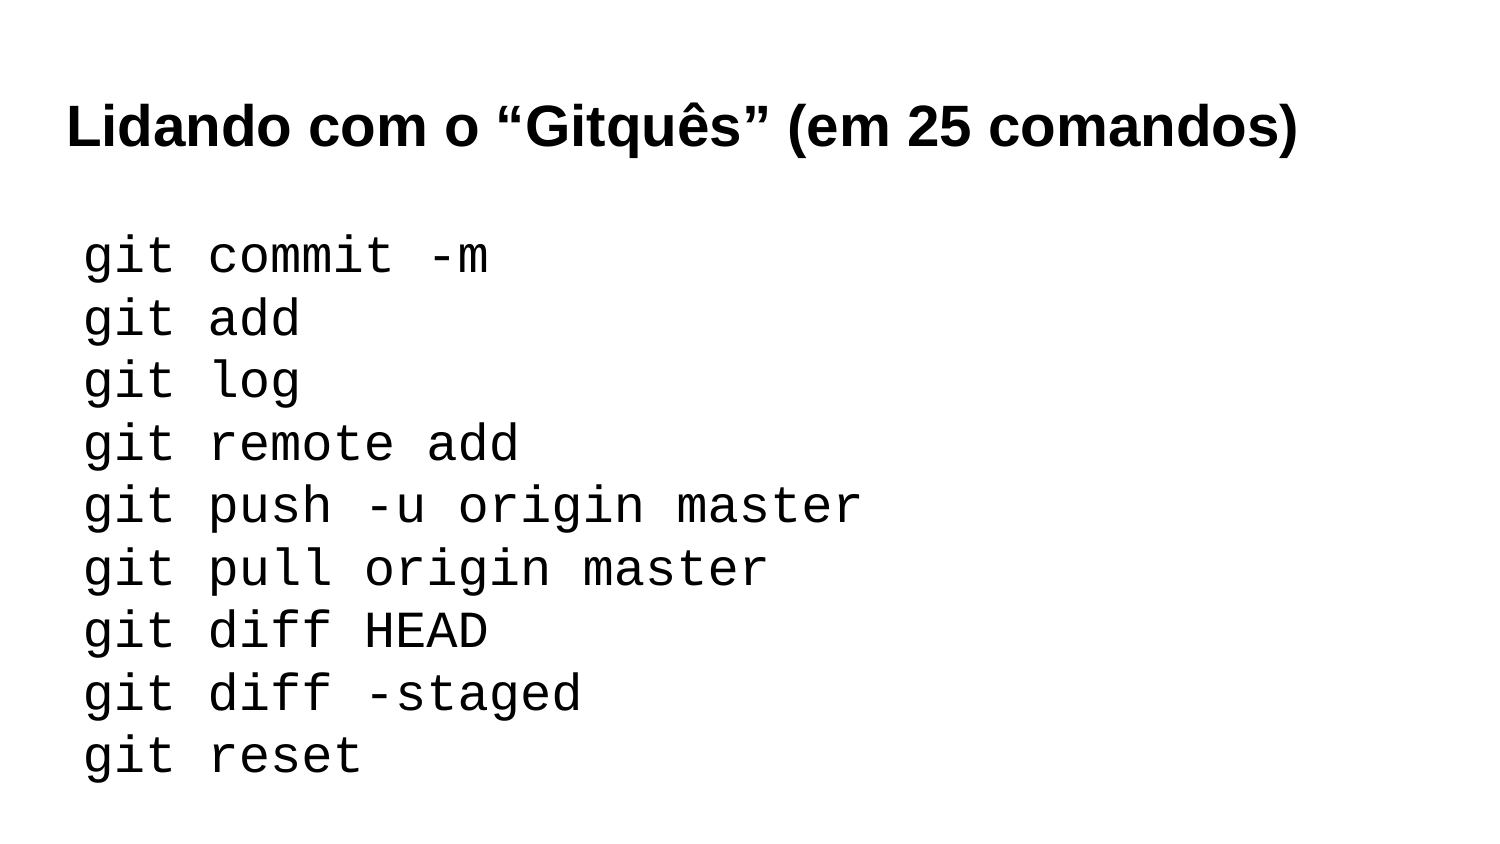

# Lidando com o “Gitquês” (em 25 comandos)
git commit -m
git add
git log
git remote add
git push -u origin master
git pull origin master
git diff HEAD
git diff -staged
git reset